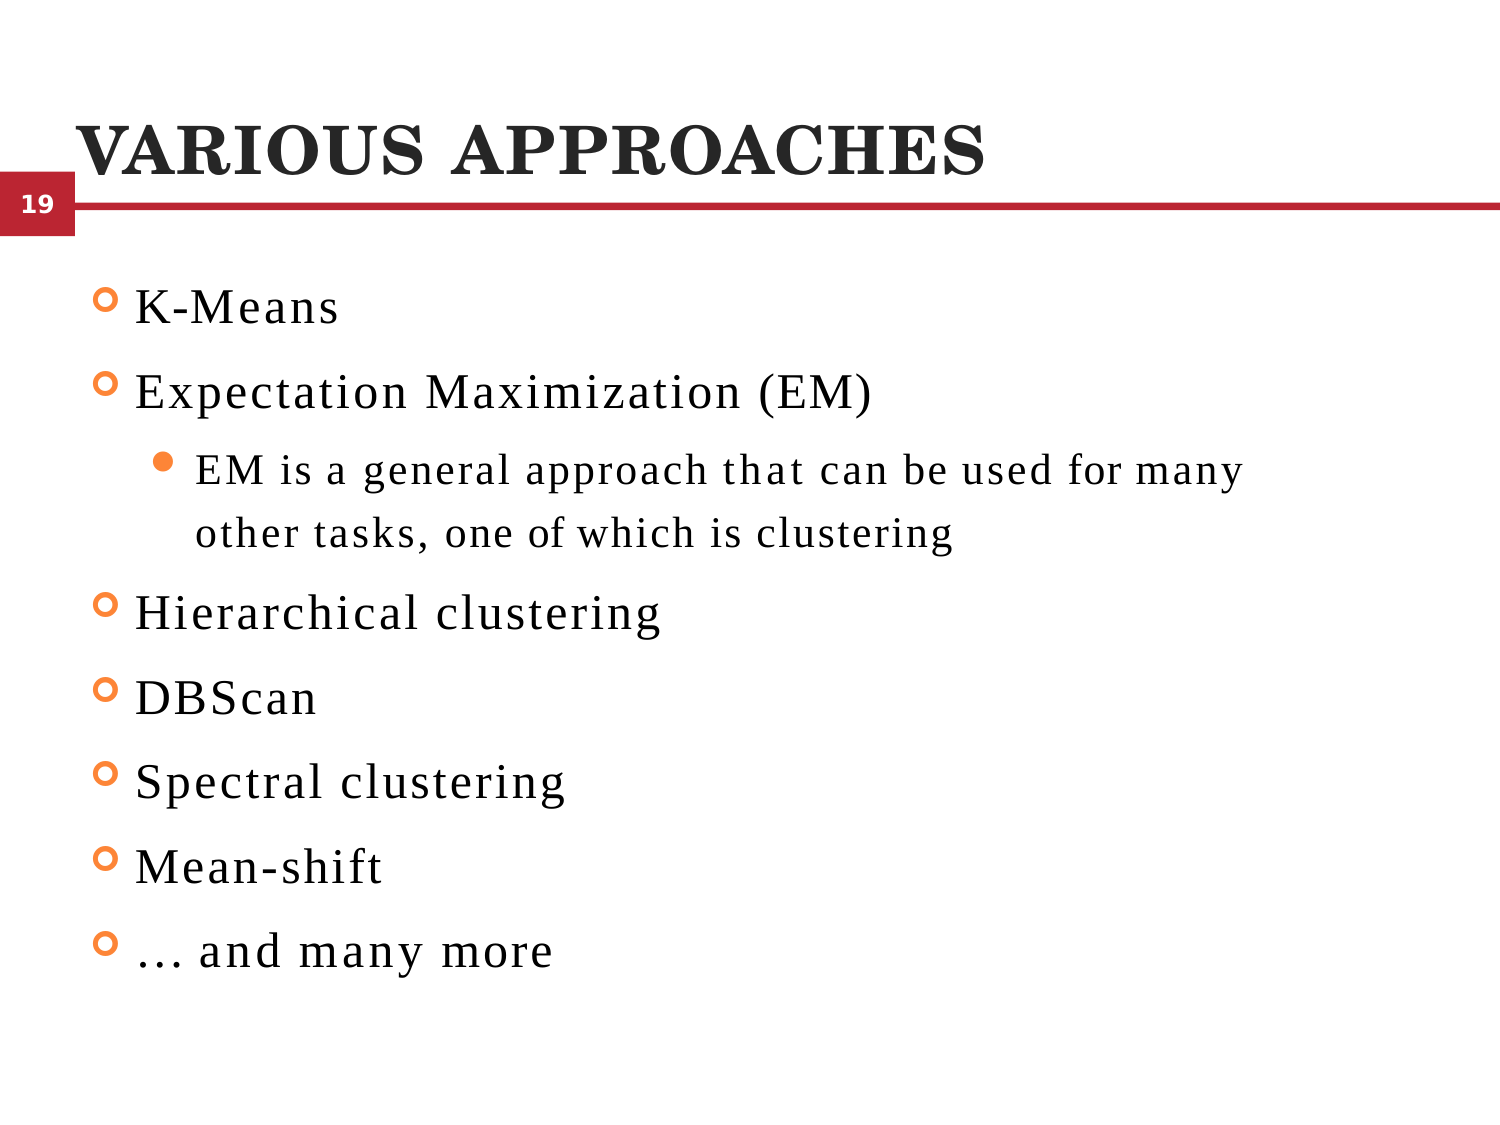

# Various Approaches
K-Means
Expectation Maximization (EM)
EM is a general approach that can be used for many
other tasks, one of which is clustering
Hierarchical clustering
DBScan
Spectral clustering
Mean-shift
… and many more
3